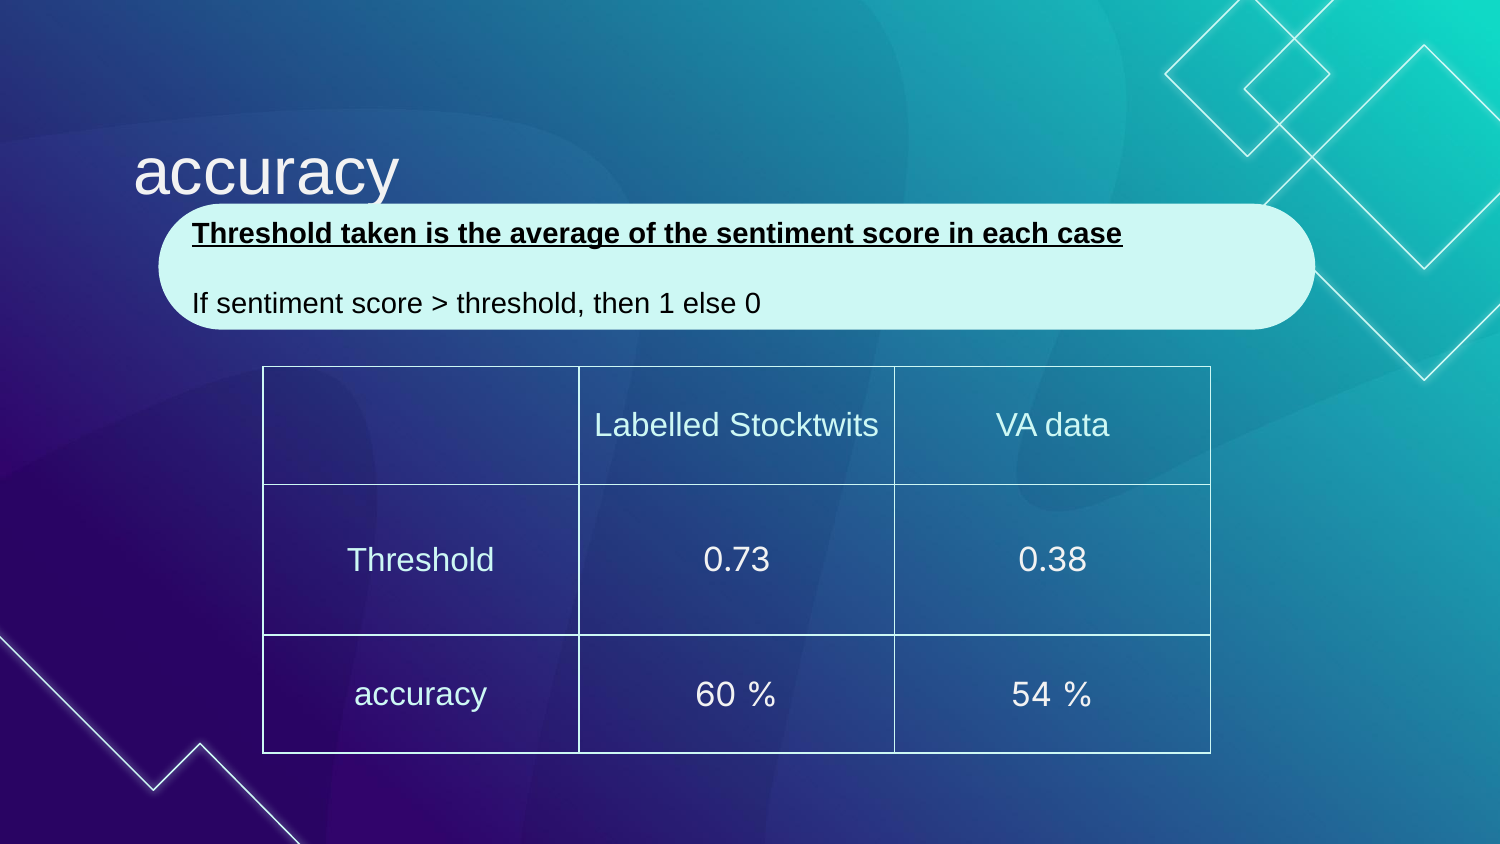

# accuracy
Threshold taken is the average of the sentiment score in each case

If sentiment score > threshold, then 1 else 0
|  | Labelled Stocktwits | VA data |
| --- | --- | --- |
| Threshold | 0.73 | 0.38 |
| accuracy | 60 % | 54 % |